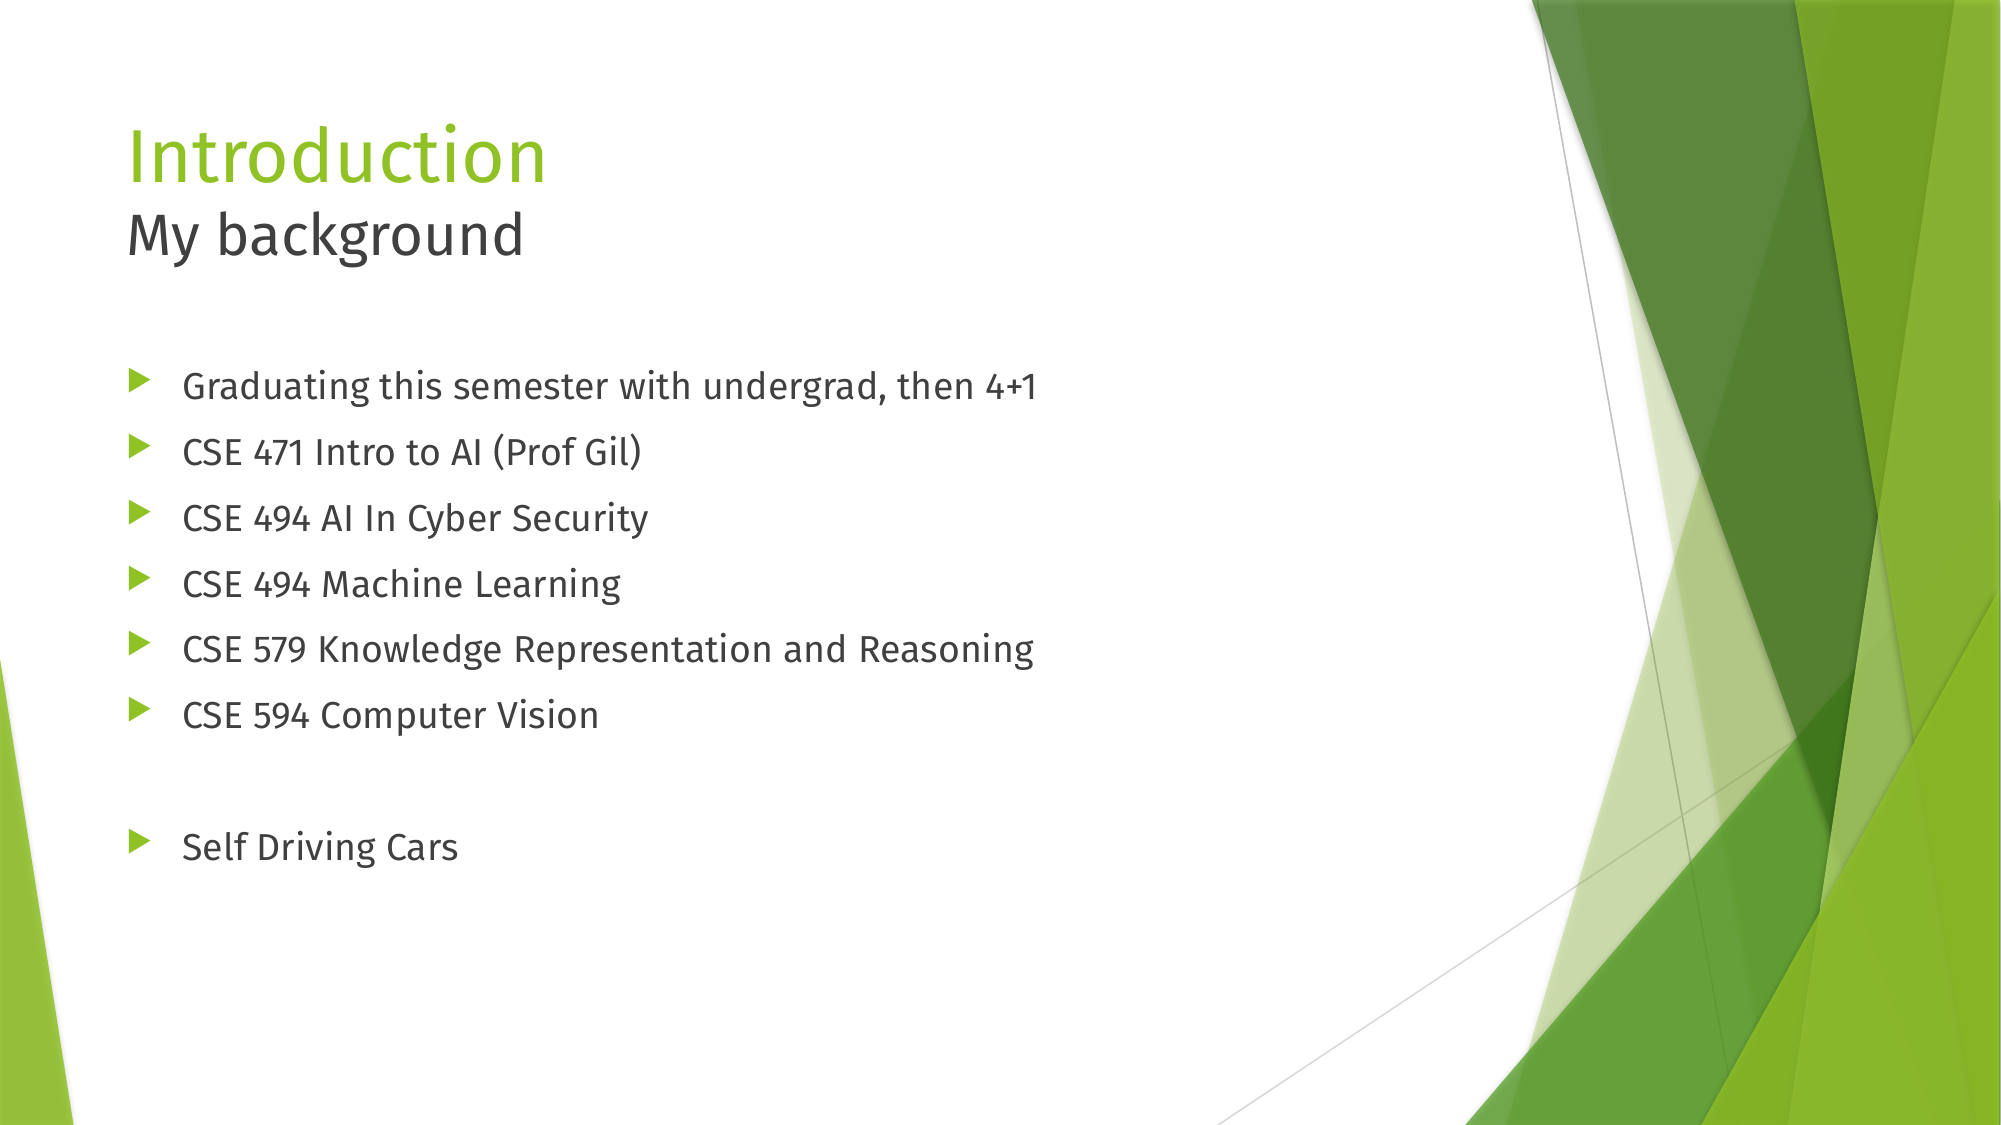

# Introduction My background
Graduating this semester with undergrad, then 4+1
CSE 471 Intro to AI (Prof Gil)
CSE 494 AI In Cyber Security
CSE 494 Machine Learning
CSE 579 Knowledge Representation and Reasoning
CSE 594 Computer Vision

Self Driving Cars